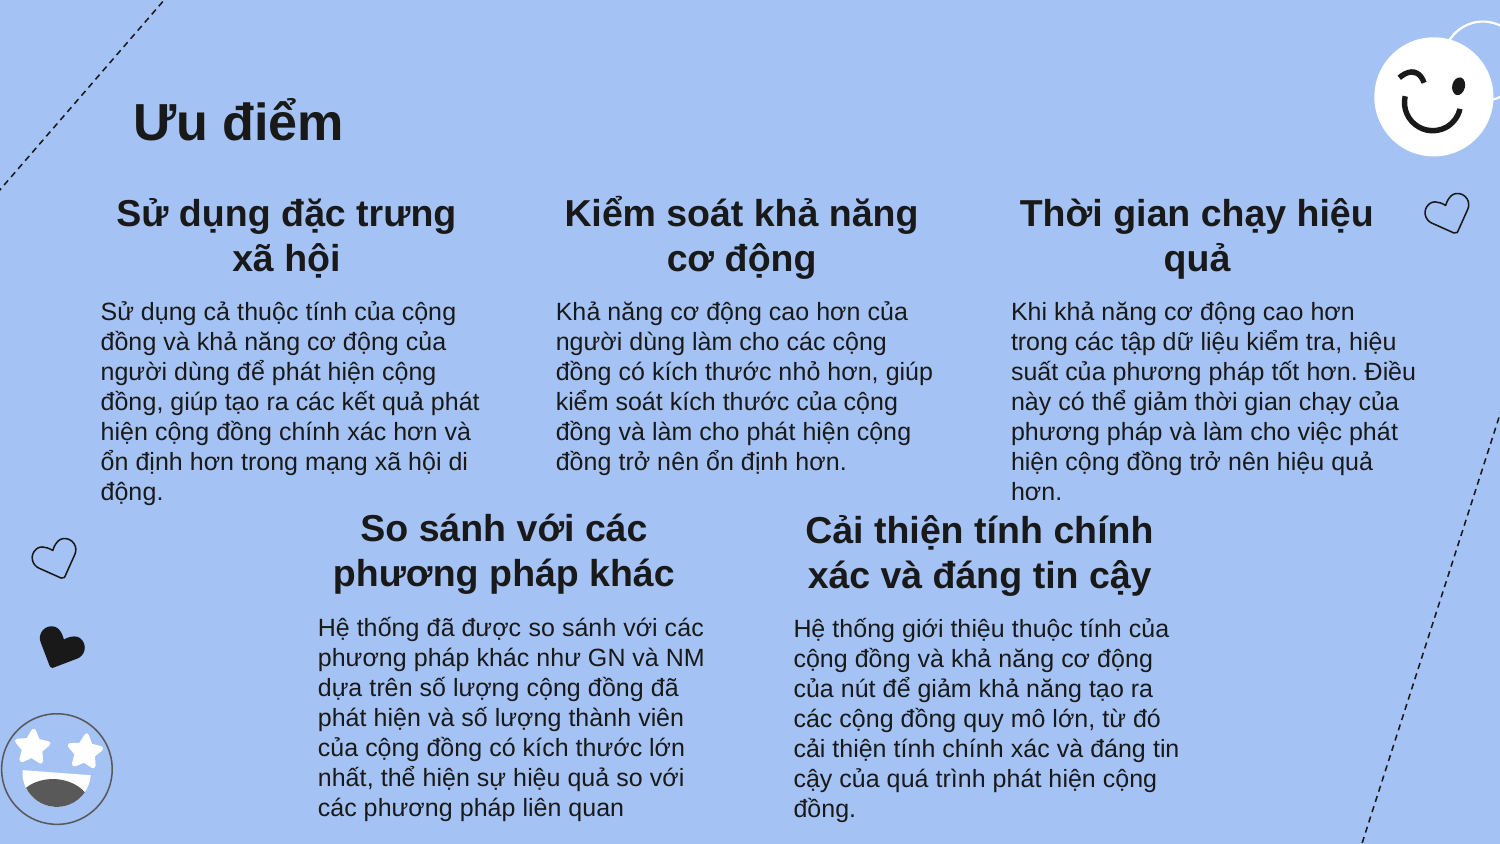

# Ưu điểm
Sử dụng đặc trưng xã hội
Kiểm soát khả năng cơ động
Thời gian chạy hiệu quả
Sử dụng cả thuộc tính của cộng đồng và khả năng cơ động của người dùng để phát hiện cộng đồng, giúp tạo ra các kết quả phát hiện cộng đồng chính xác hơn và ổn định hơn trong mạng xã hội di động.
Khả năng cơ động cao hơn của người dùng làm cho các cộng đồng có kích thước nhỏ hơn, giúp kiểm soát kích thước của cộng đồng và làm cho phát hiện cộng đồng trở nên ổn định hơn.
Khi khả năng cơ động cao hơn trong các tập dữ liệu kiểm tra, hiệu suất của phương pháp tốt hơn. Điều này có thể giảm thời gian chạy của phương pháp và làm cho việc phát hiện cộng đồng trở nên hiệu quả hơn.
So sánh với các phương pháp khác
Cải thiện tính chính xác và đáng tin cậy
Hệ thống đã được so sánh với các phương pháp khác như GN và NM dựa trên số lượng cộng đồng đã phát hiện và số lượng thành viên của cộng đồng có kích thước lớn nhất, thể hiện sự hiệu quả so với các phương pháp liên quan
Hệ thống giới thiệu thuộc tính của cộng đồng và khả năng cơ động của nút để giảm khả năng tạo ra các cộng đồng quy mô lớn, từ đó cải thiện tính chính xác và đáng tin cậy của quá trình phát hiện cộng đồng.